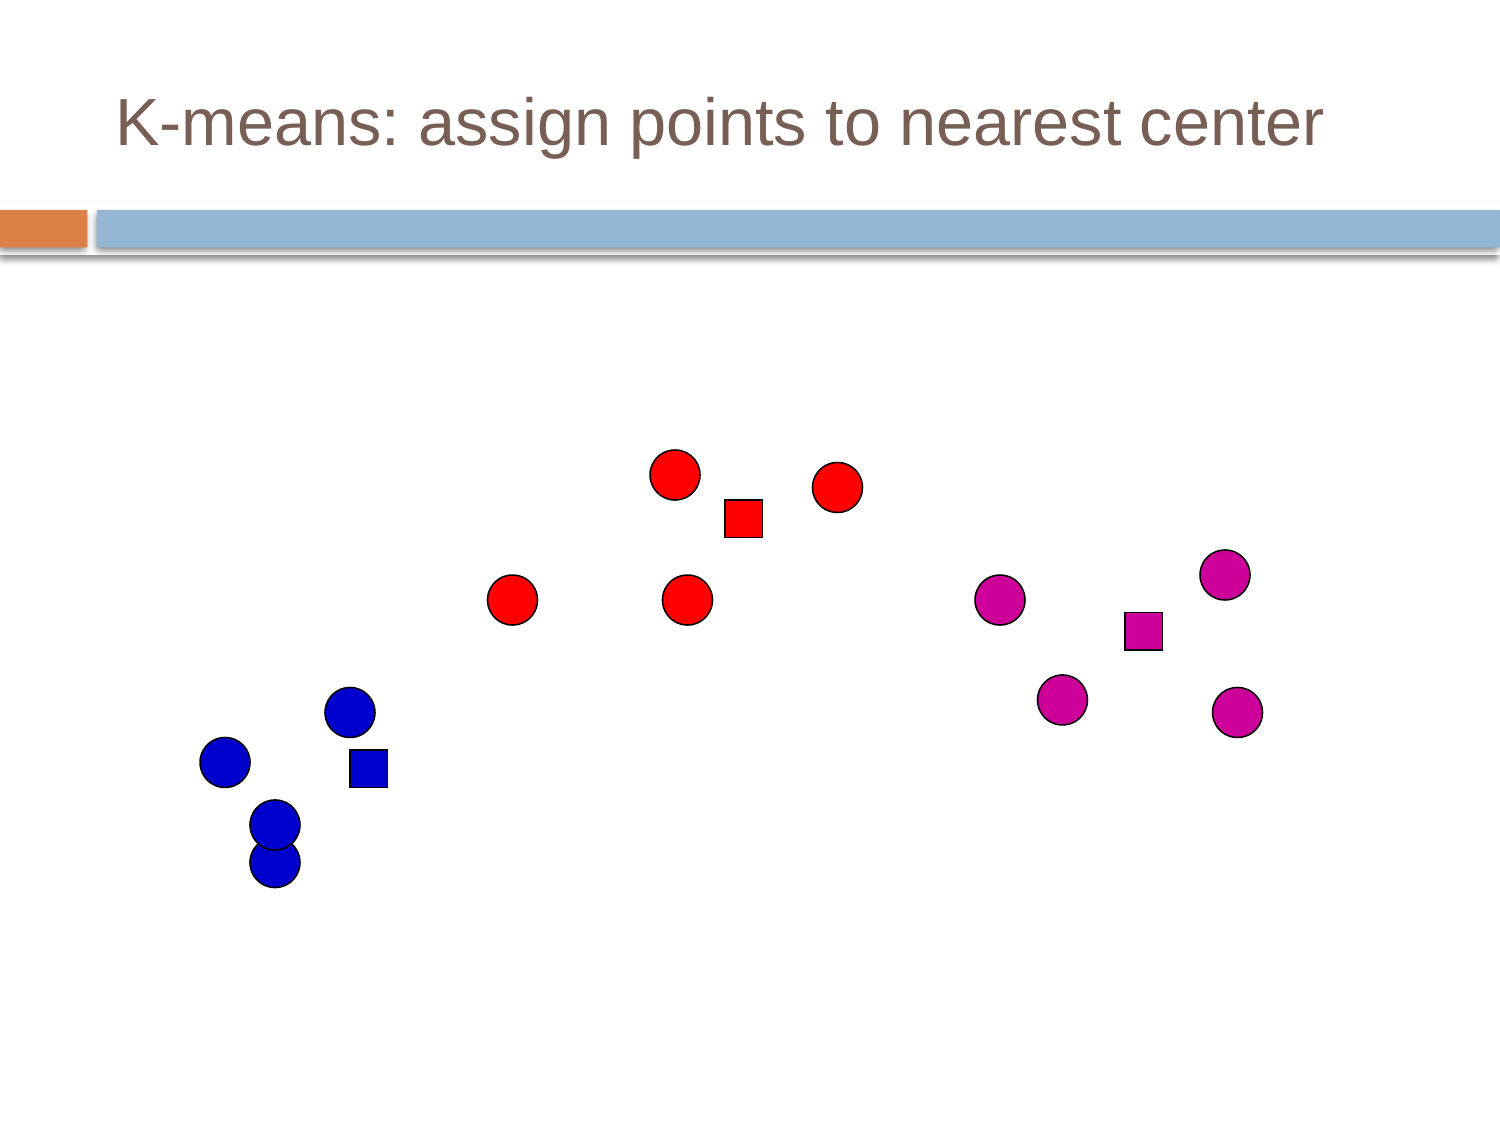

# K-means: assign points to nearest center